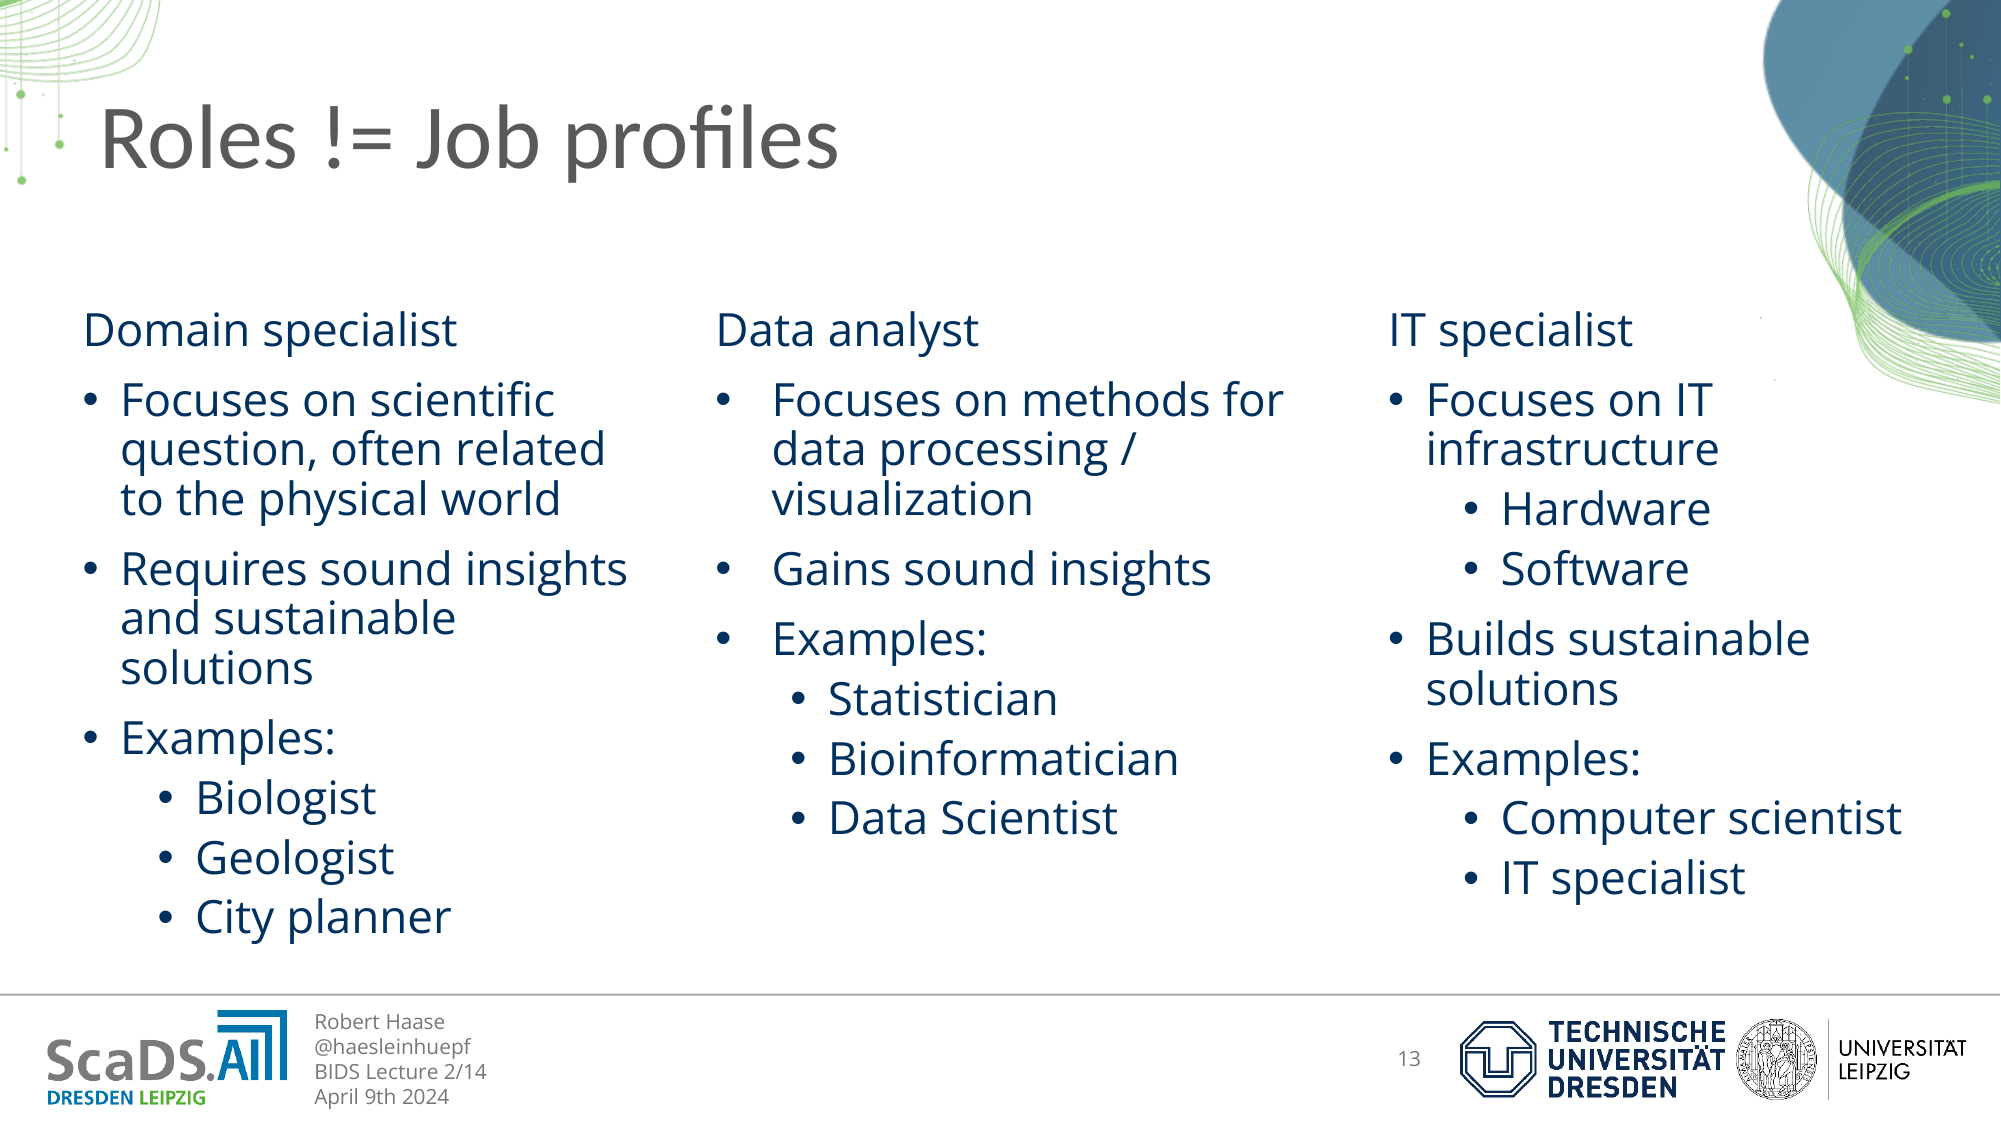

# Roles != Job profiles
Domain specialist
Focuses on scientific question, often related to the physical world
Requires sound insights and sustainable solutions
Examples:
Biologist
Geologist
City planner
Data analyst
Focuses on methods for data processing / visualization
Gains sound insights
Examples:
Statistician
Bioinformatician
Data Scientist
IT specialist
Focuses on IT infrastructure
Hardware
Software
Builds sustainable solutions
Examples:
Computer scientist
IT specialist